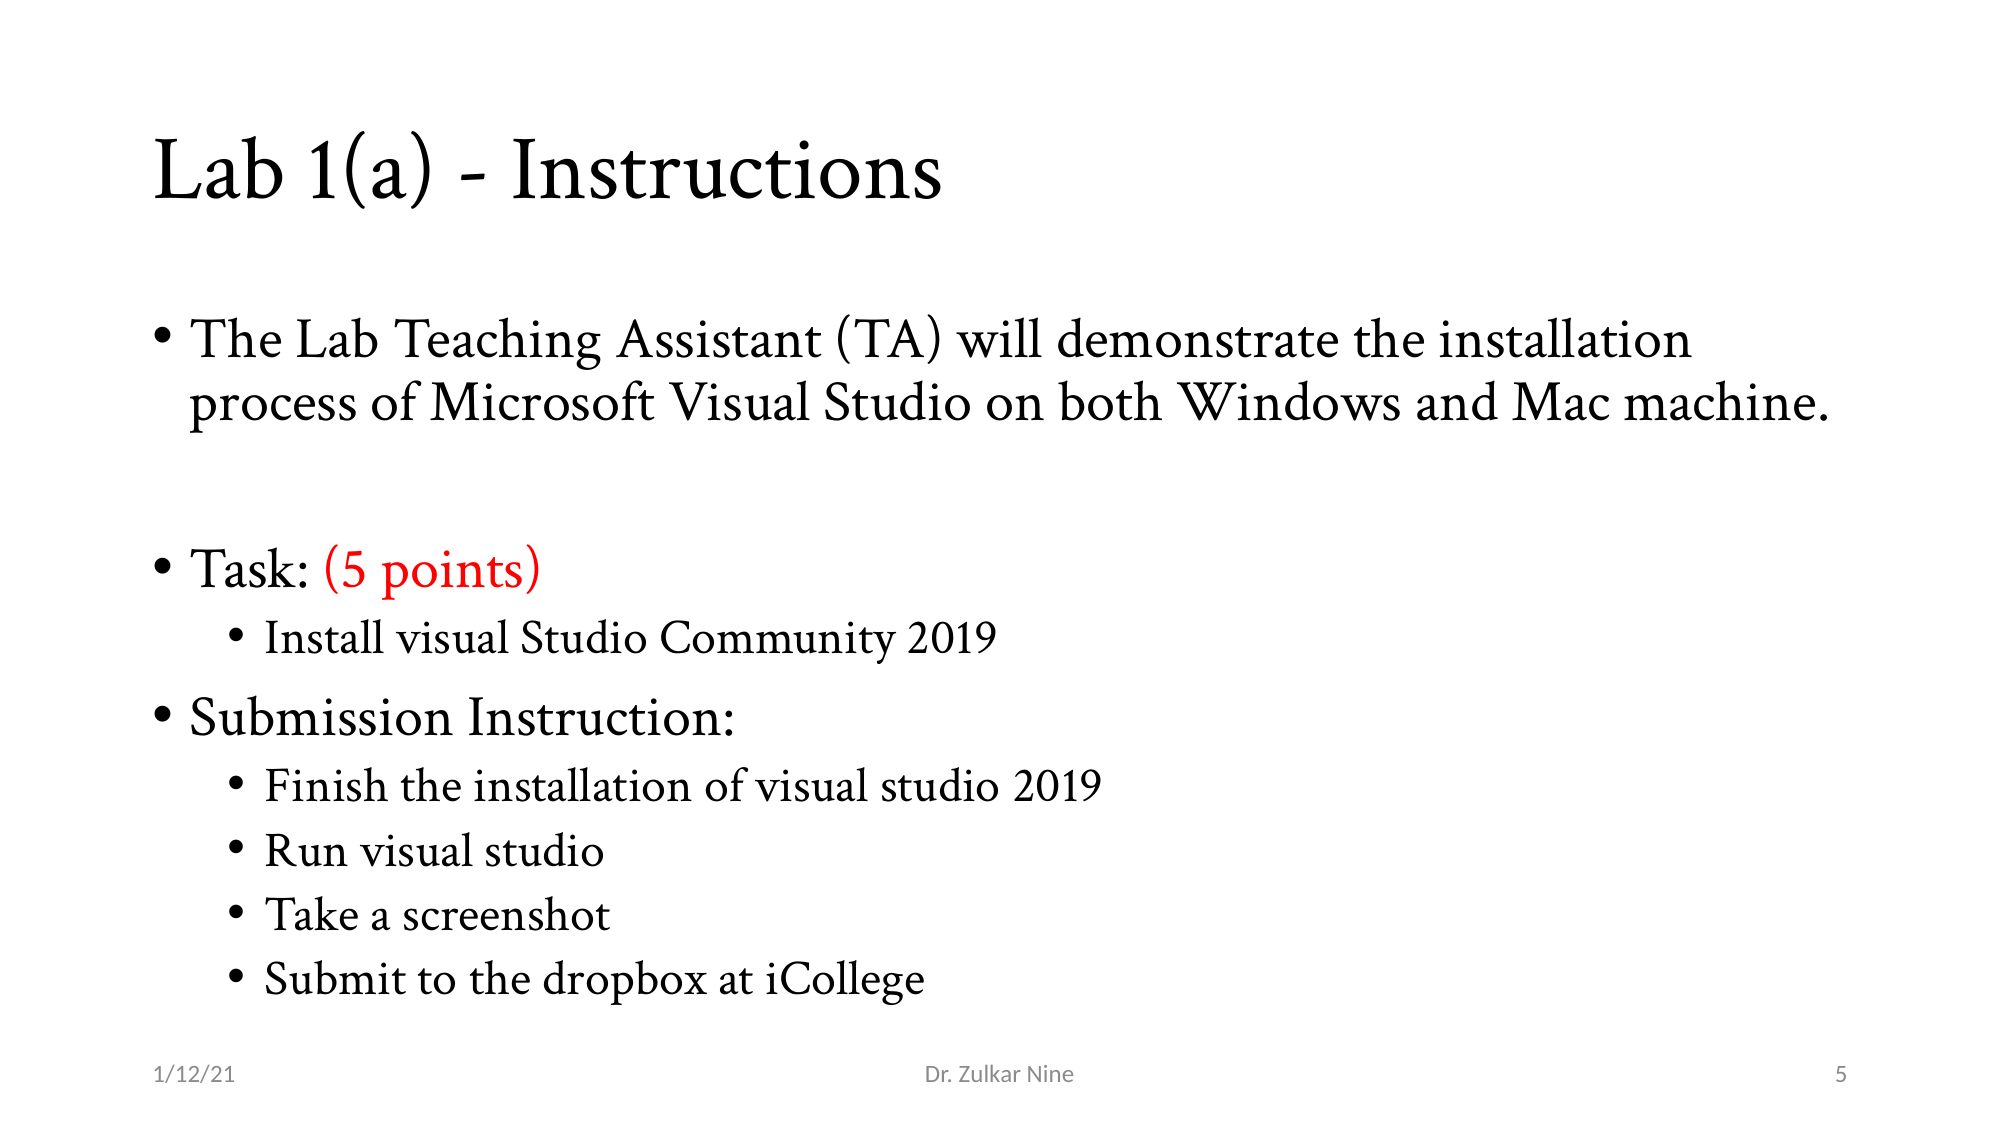

# Lab 1(a) - Instructions
The Lab Teaching Assistant (TA) will demonstrate the installation process of Microsoft Visual Studio on both Windows and Mac machine.

Task: (5 points)
Install visual Studio Community 2019
Submission Instruction:
Finish the installation of visual studio 2019
Run visual studio
Take a screenshot
Submit to the dropbox at iCollege
1/12/21
Dr. Zulkar Nine
5